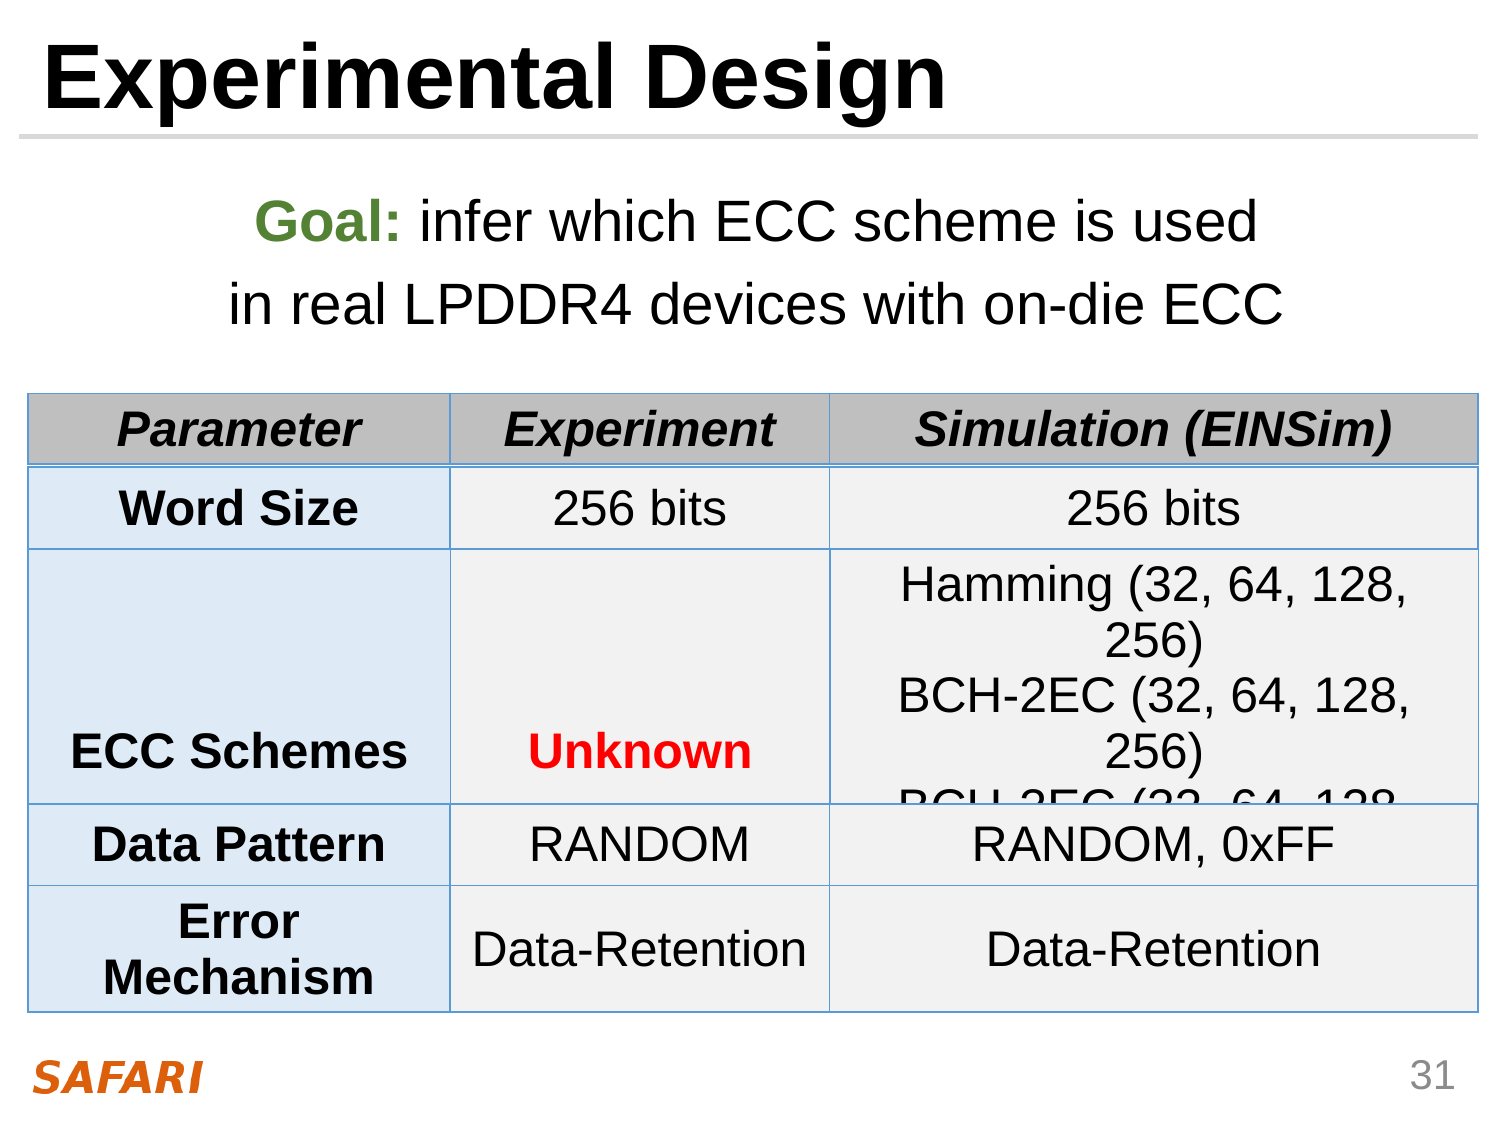

# Experimental Design
Goal: infer which ECC scheme is used
in real LPDDR4 devices with on-die ECC
| Parameter | Experiment | Simulation (EINSim) |
| --- | --- | --- |
| Word Size | 256 bits | 256 bits |
| --- | --- | --- |
| ECC Schemes | Unknown | Hamming (32, 64, 128, 256) BCH-2EC (32, 64, 128, 256) BCH-3EC (32, 64, 128, 256) Repetition (3, 5, 7) |
| --- | --- | --- |
| Data Pattern | RANDOM | RANDOM, 0xFF |
| --- | --- | --- |
| Error Mechanism | Data-Retention | Data-Retention |
| --- | --- | --- |